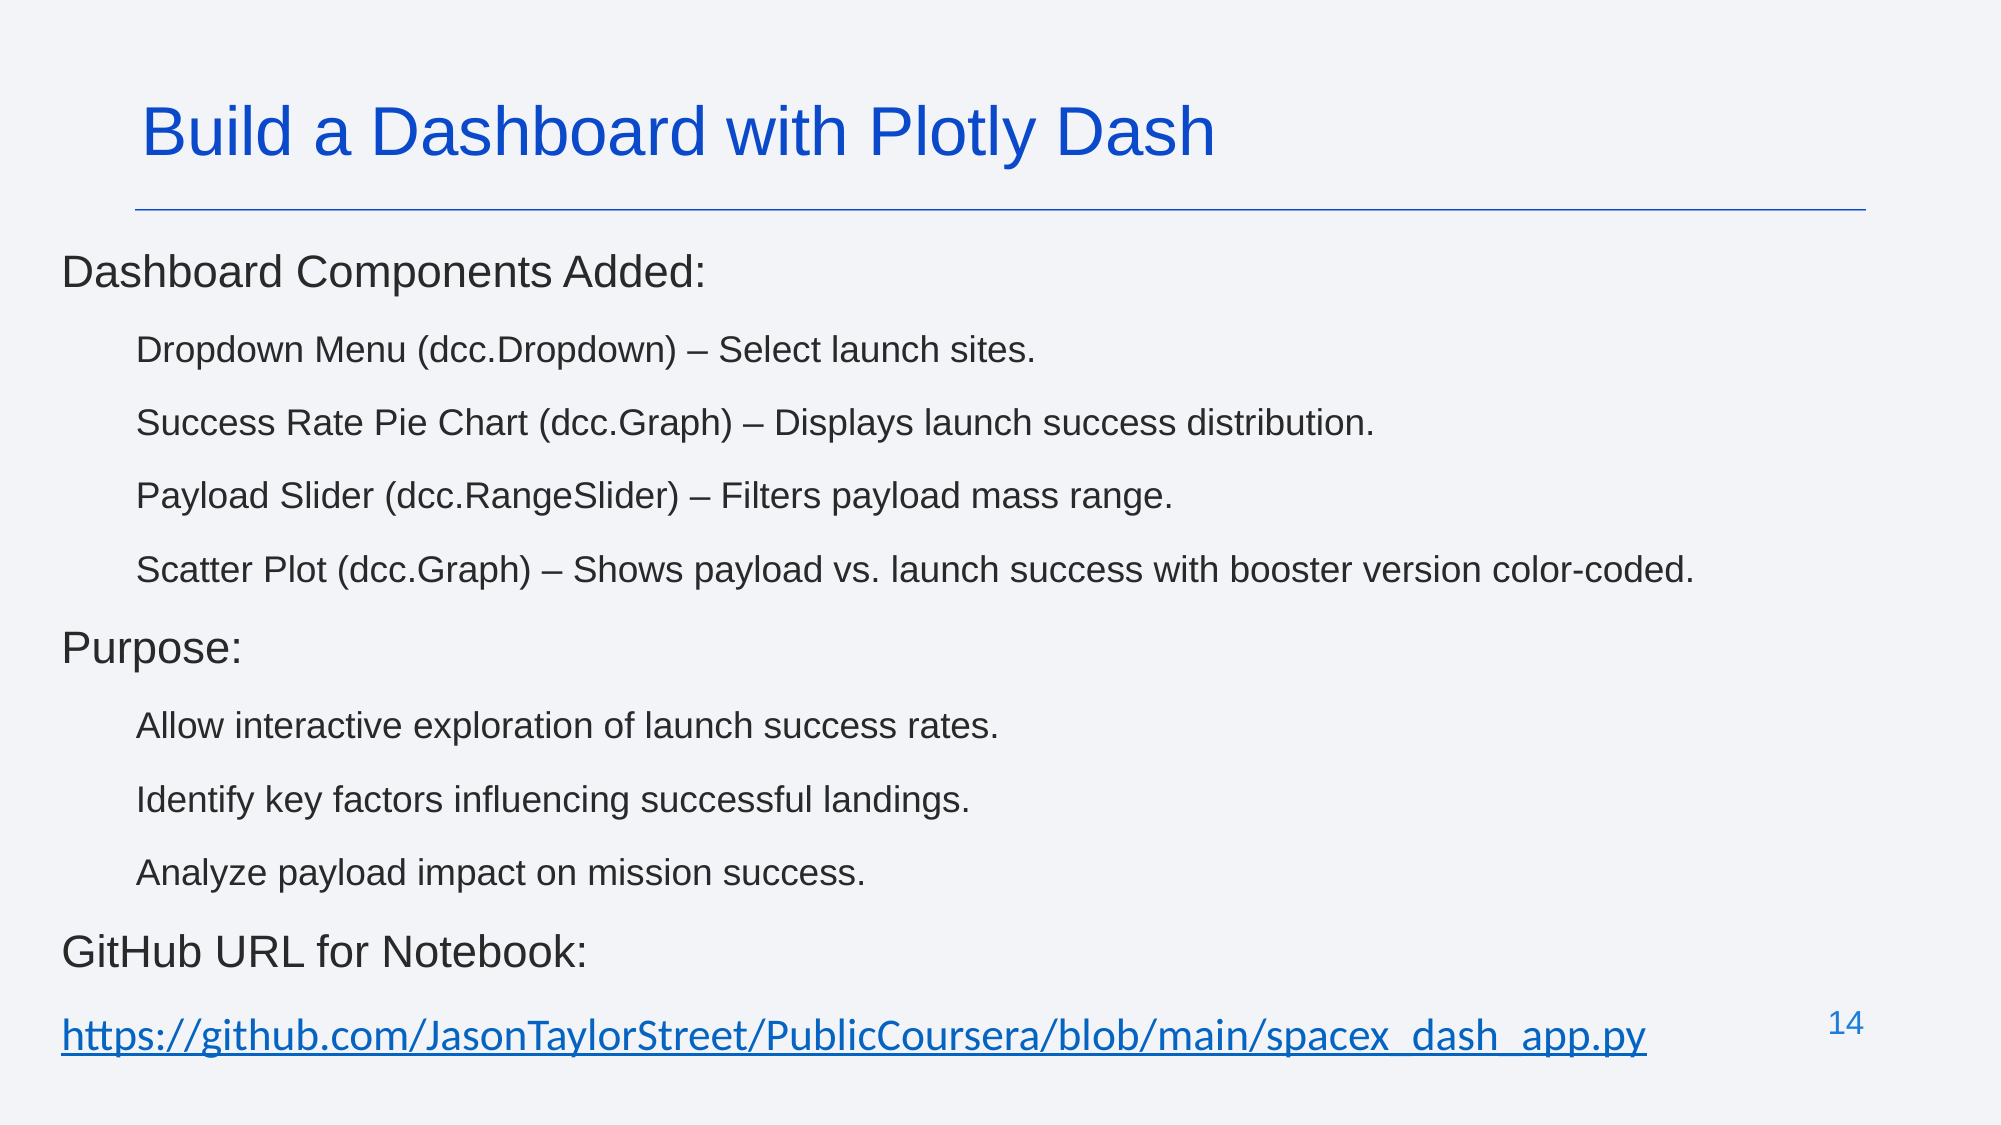

Build a Dashboard with Plotly Dash
Dashboard Components Added:
Dropdown Menu (dcc.Dropdown) – Select launch sites.
Success Rate Pie Chart (dcc.Graph) – Displays launch success distribution.
Payload Slider (dcc.RangeSlider) – Filters payload mass range.
Scatter Plot (dcc.Graph) – Shows payload vs. launch success with booster version color-coded.
Purpose:
Allow interactive exploration of launch success rates.
Identify key factors influencing successful landings.
Analyze payload impact on mission success.
GitHub URL for Notebook:
https://github.com/JasonTaylorStreet/PublicCoursera/blob/main/spacex_dash_app.py

14